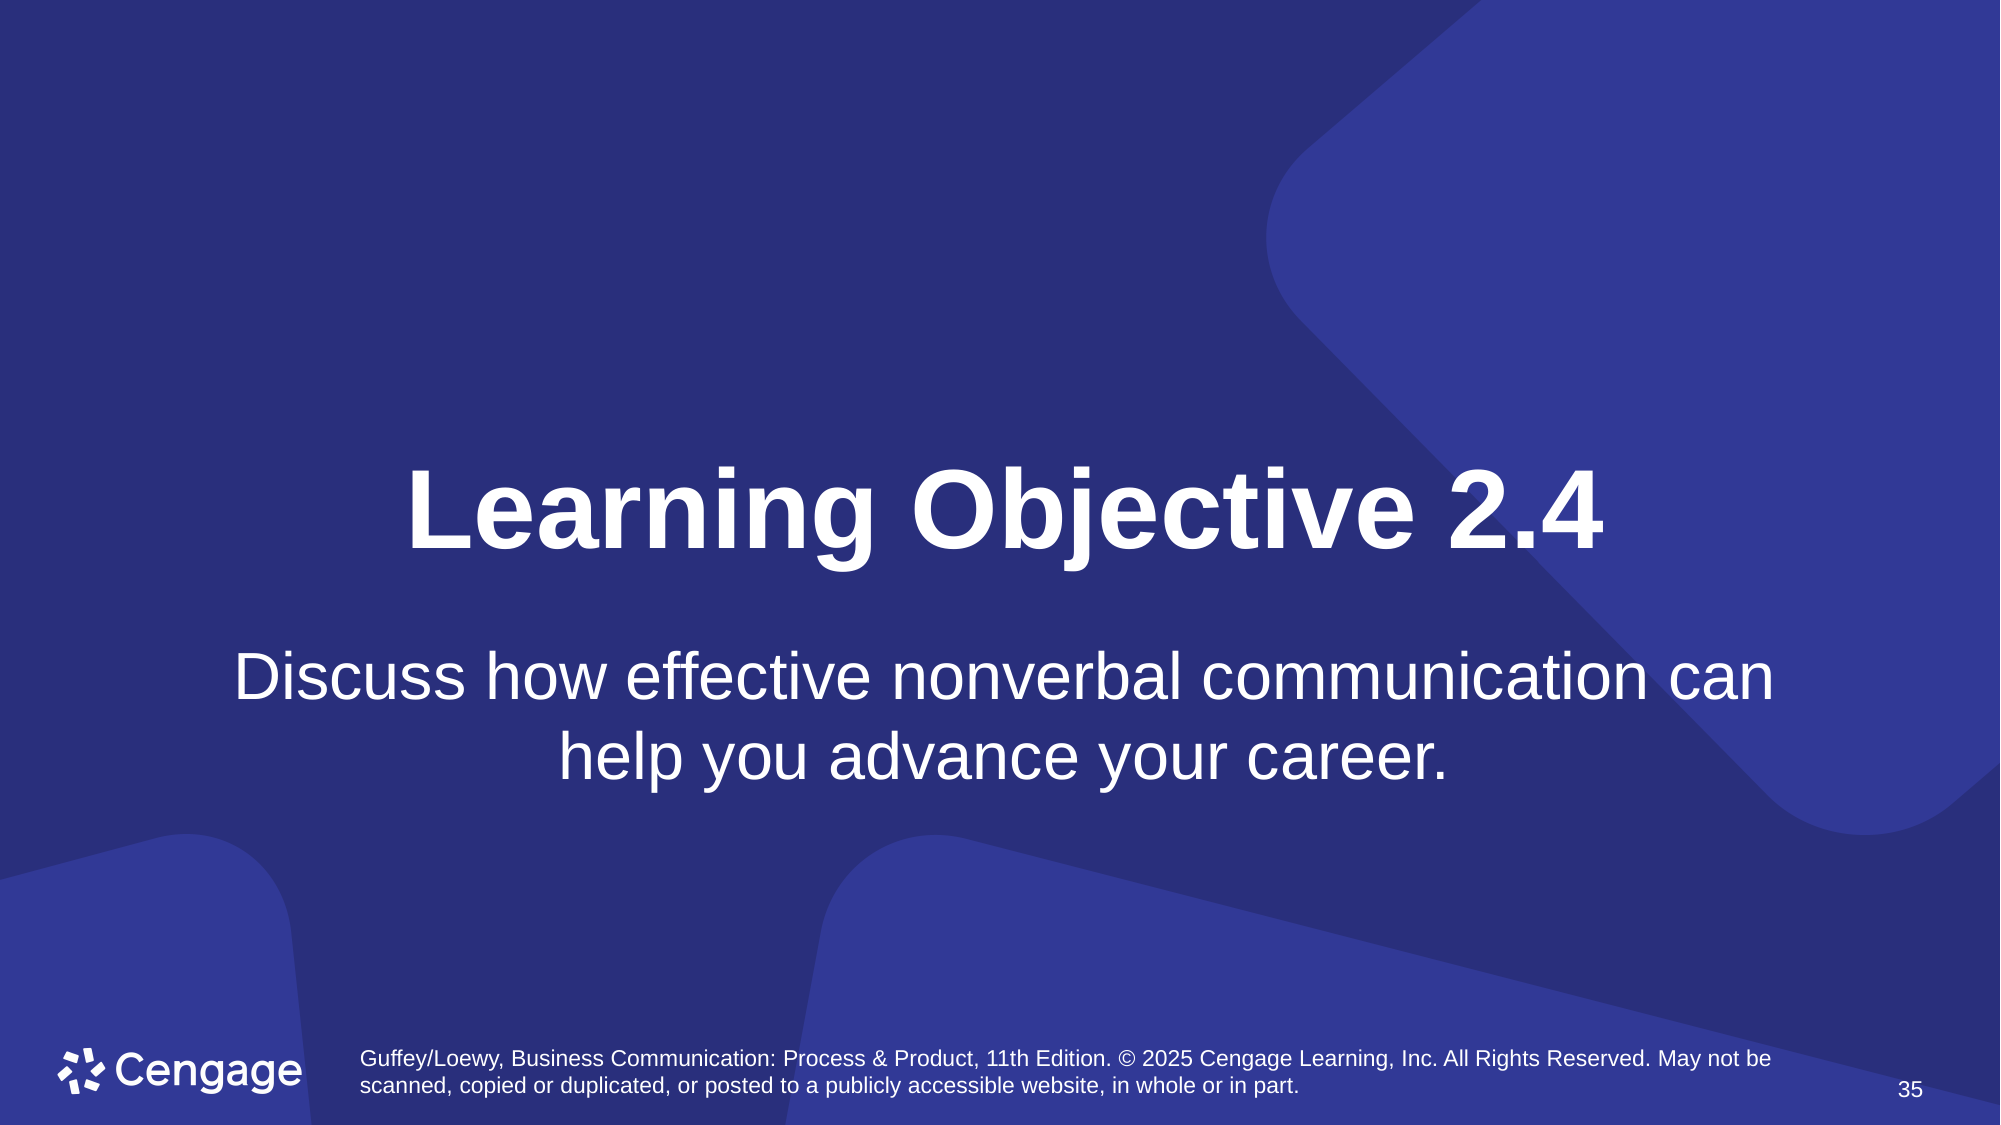

# Learning Objective 2.4
Discuss how effective nonverbal communication can help you advance your career.